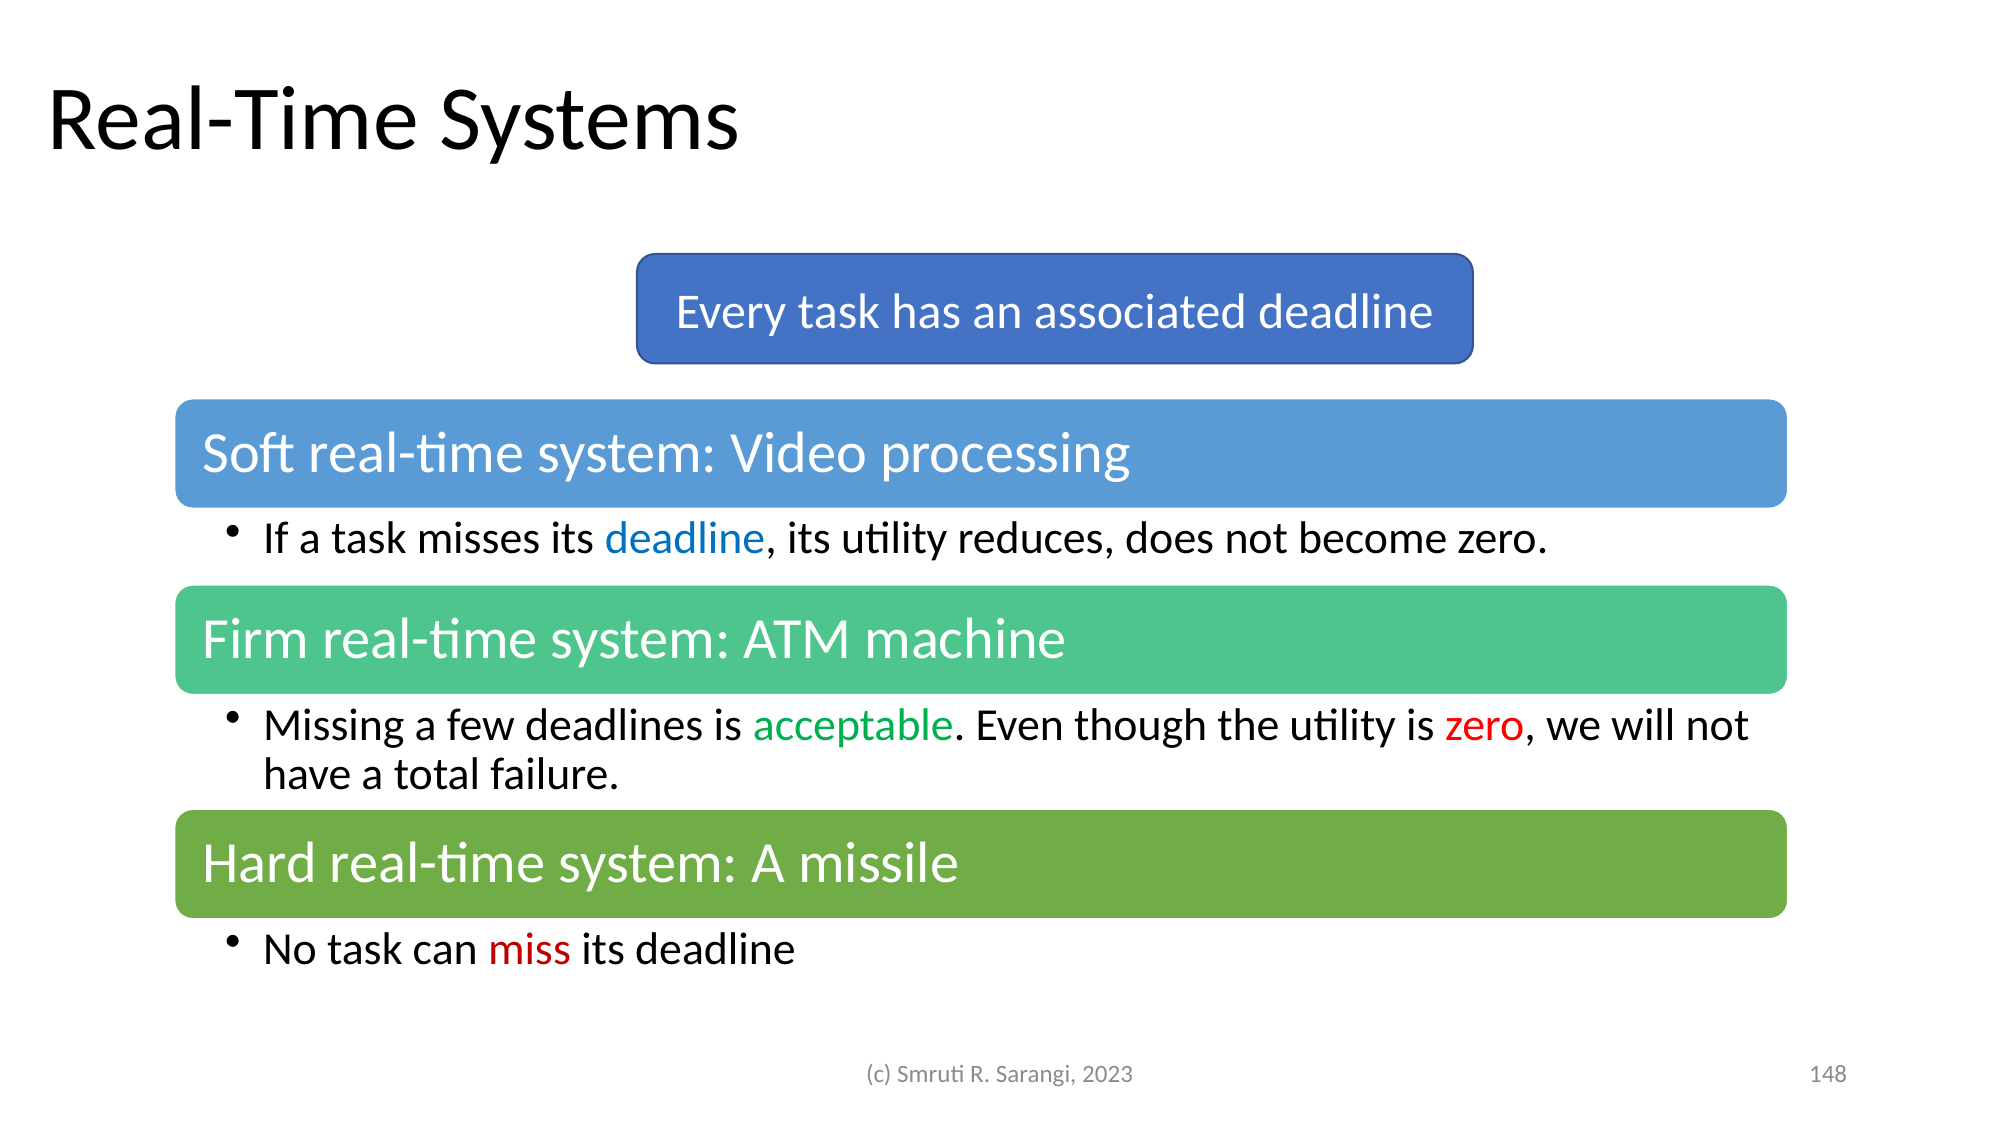

# Real-Time Systems
Every task has an associated deadline
Soft real-time system: Video processing
If a task misses its deadline, its utility reduces, does not become zero.
Firm real-time system: ATM machine
Missing a few deadlines is acceptable. Even though the utility is zero, we will not have a total failure.
Hard real-time system: A missile
No task can miss its deadline
(c) Smruti R. Sarangi, 2023
148